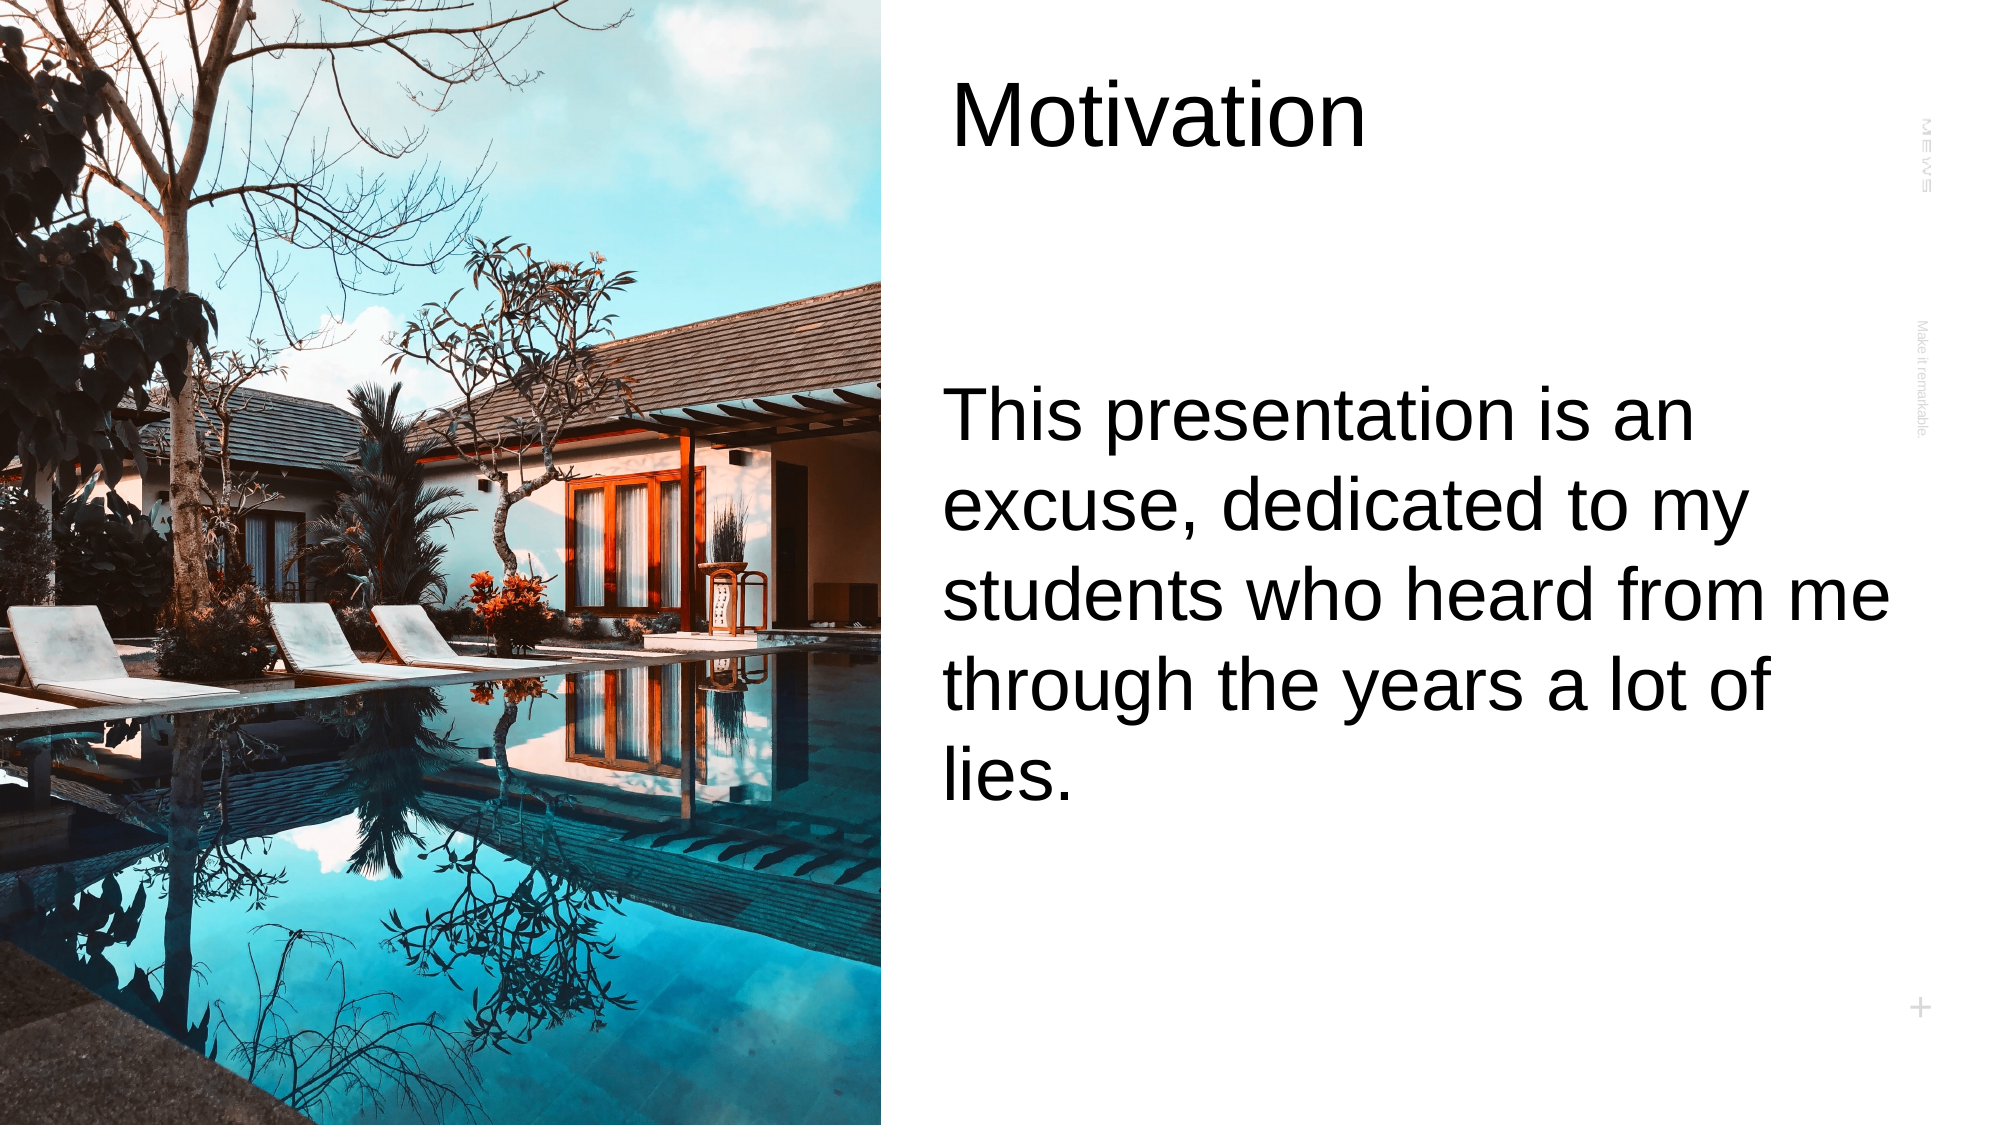

Motivation

This presentation is an excuse, dedicated to my students who heard from me through the years a lot of lies.